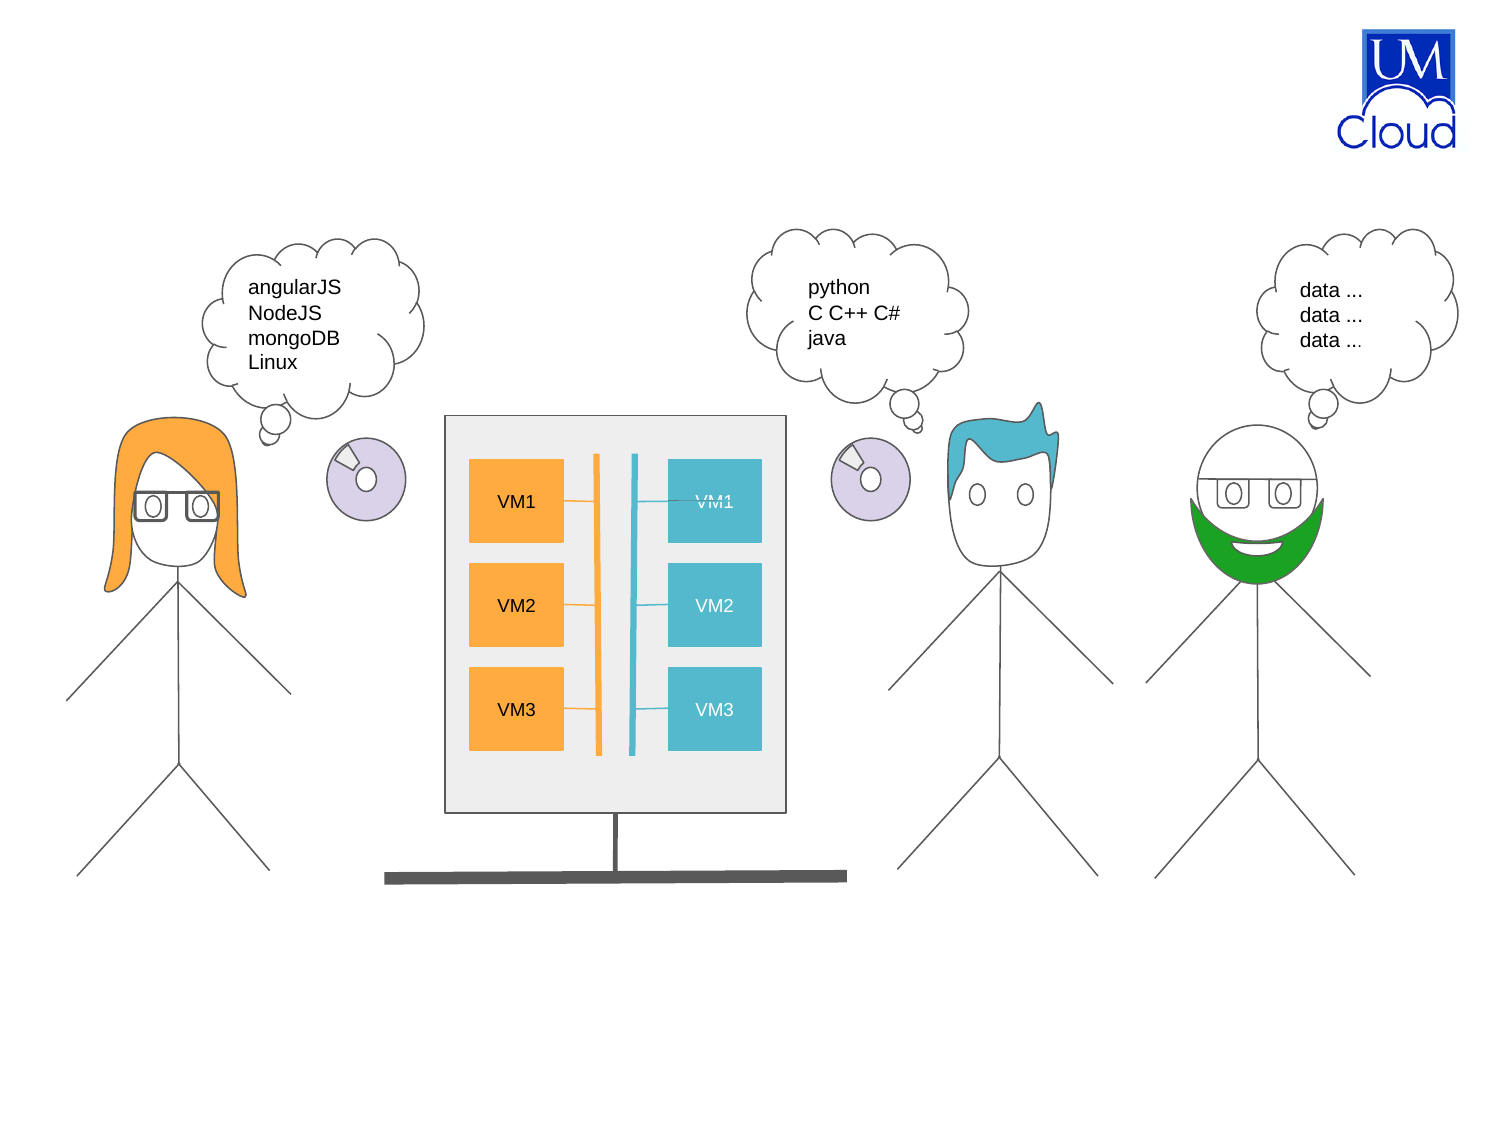

python
C C++ C#
java
data ...
data ...
data ...
angularJS NodeJS mongoDB
Linux

VM1
VM1
VM2
VM2
VM3
VM3